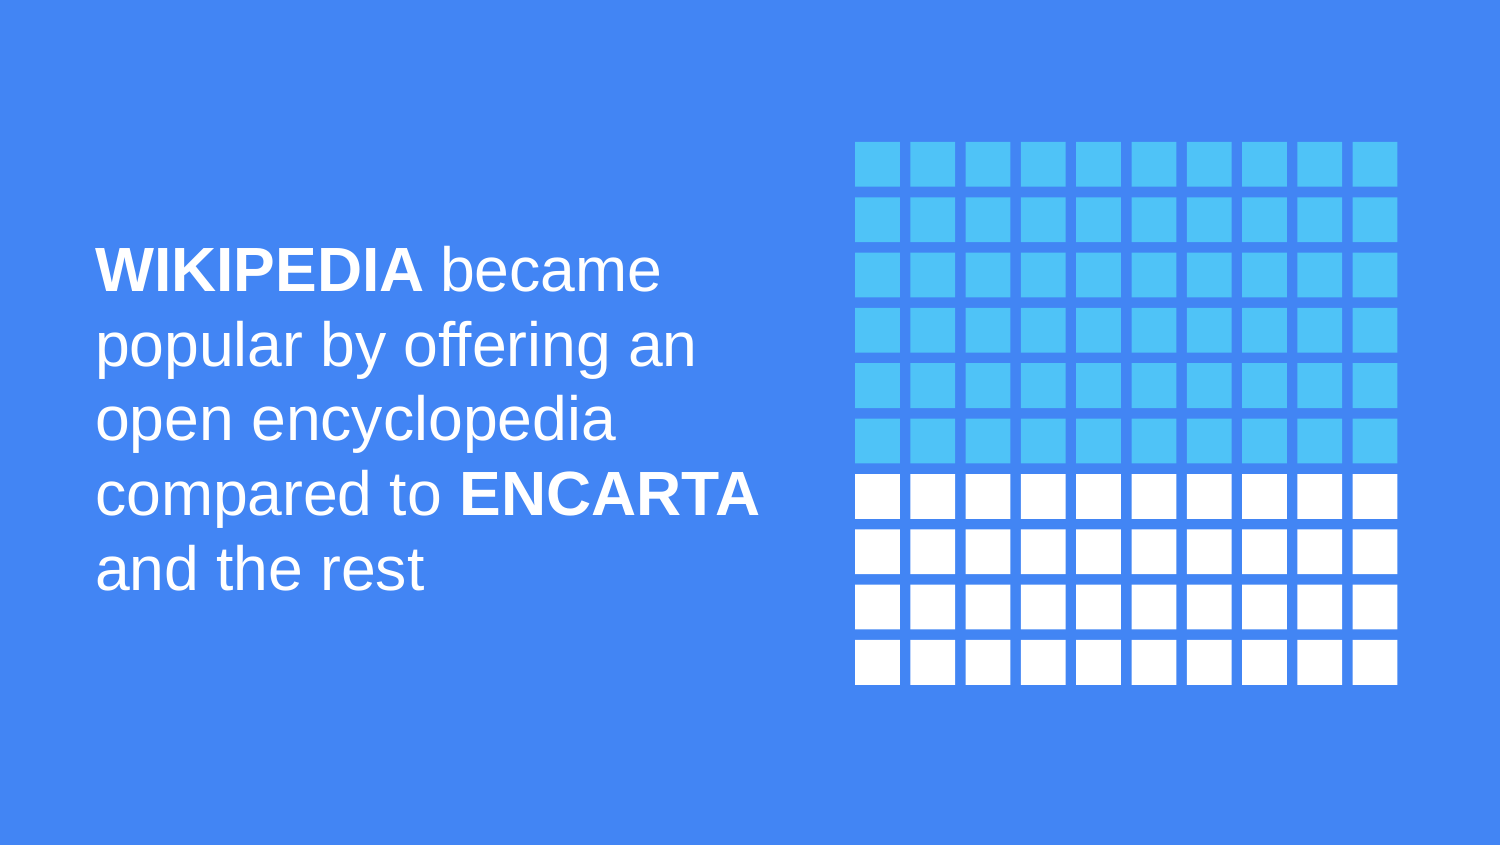

WIKIPEDIA became popular by offering an open encyclopedia compared to ENCARTA and the rest